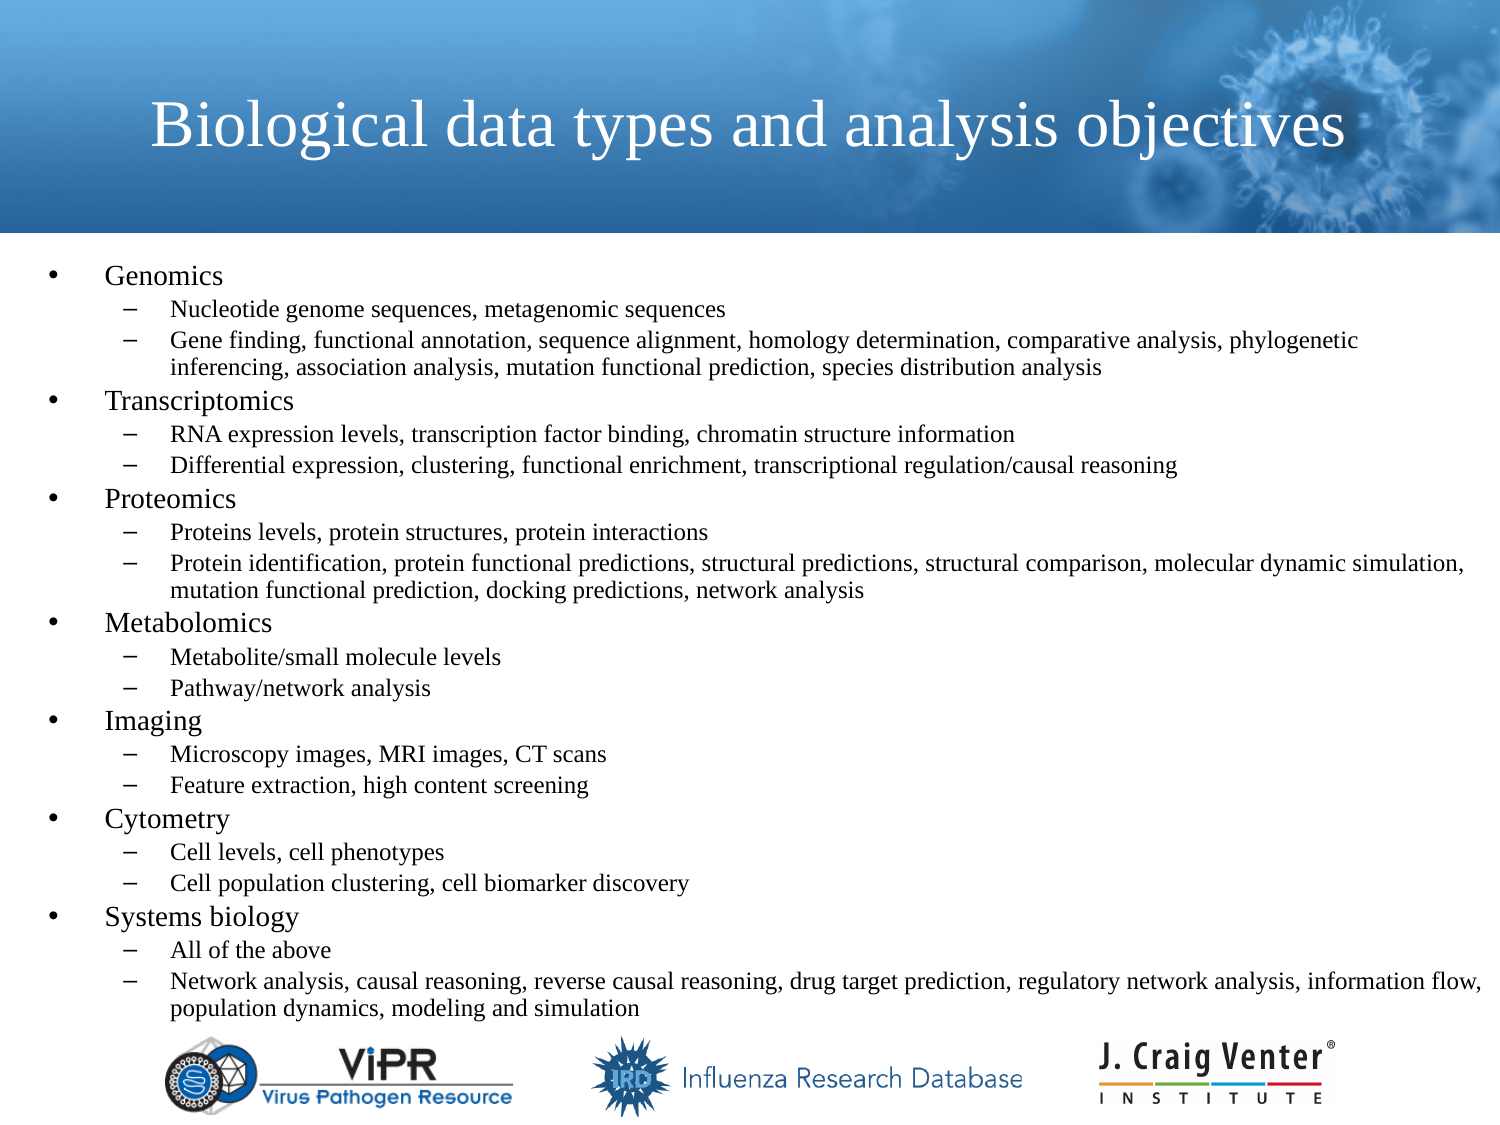

# Biological data types and analysis objectives
Genomics
Nucleotide genome sequences, metagenomic sequences
Gene finding, functional annotation, sequence alignment, homology determination, comparative analysis, phylogenetic inferencing, association analysis, mutation functional prediction, species distribution analysis
Transcriptomics
RNA expression levels, transcription factor binding, chromatin structure information
Differential expression, clustering, functional enrichment, transcriptional regulation/causal reasoning
Proteomics
Proteins levels, protein structures, protein interactions
Protein identification, protein functional predictions, structural predictions, structural comparison, molecular dynamic simulation, mutation functional prediction, docking predictions, network analysis
Metabolomics
Metabolite/small molecule levels
Pathway/network analysis
Imaging
Microscopy images, MRI images, CT scans
Feature extraction, high content screening
Cytometry
Cell levels, cell phenotypes
Cell population clustering, cell biomarker discovery
Systems biology
All of the above
Network analysis, causal reasoning, reverse causal reasoning, drug target prediction, regulatory network analysis, information flow, population dynamics, modeling and simulation